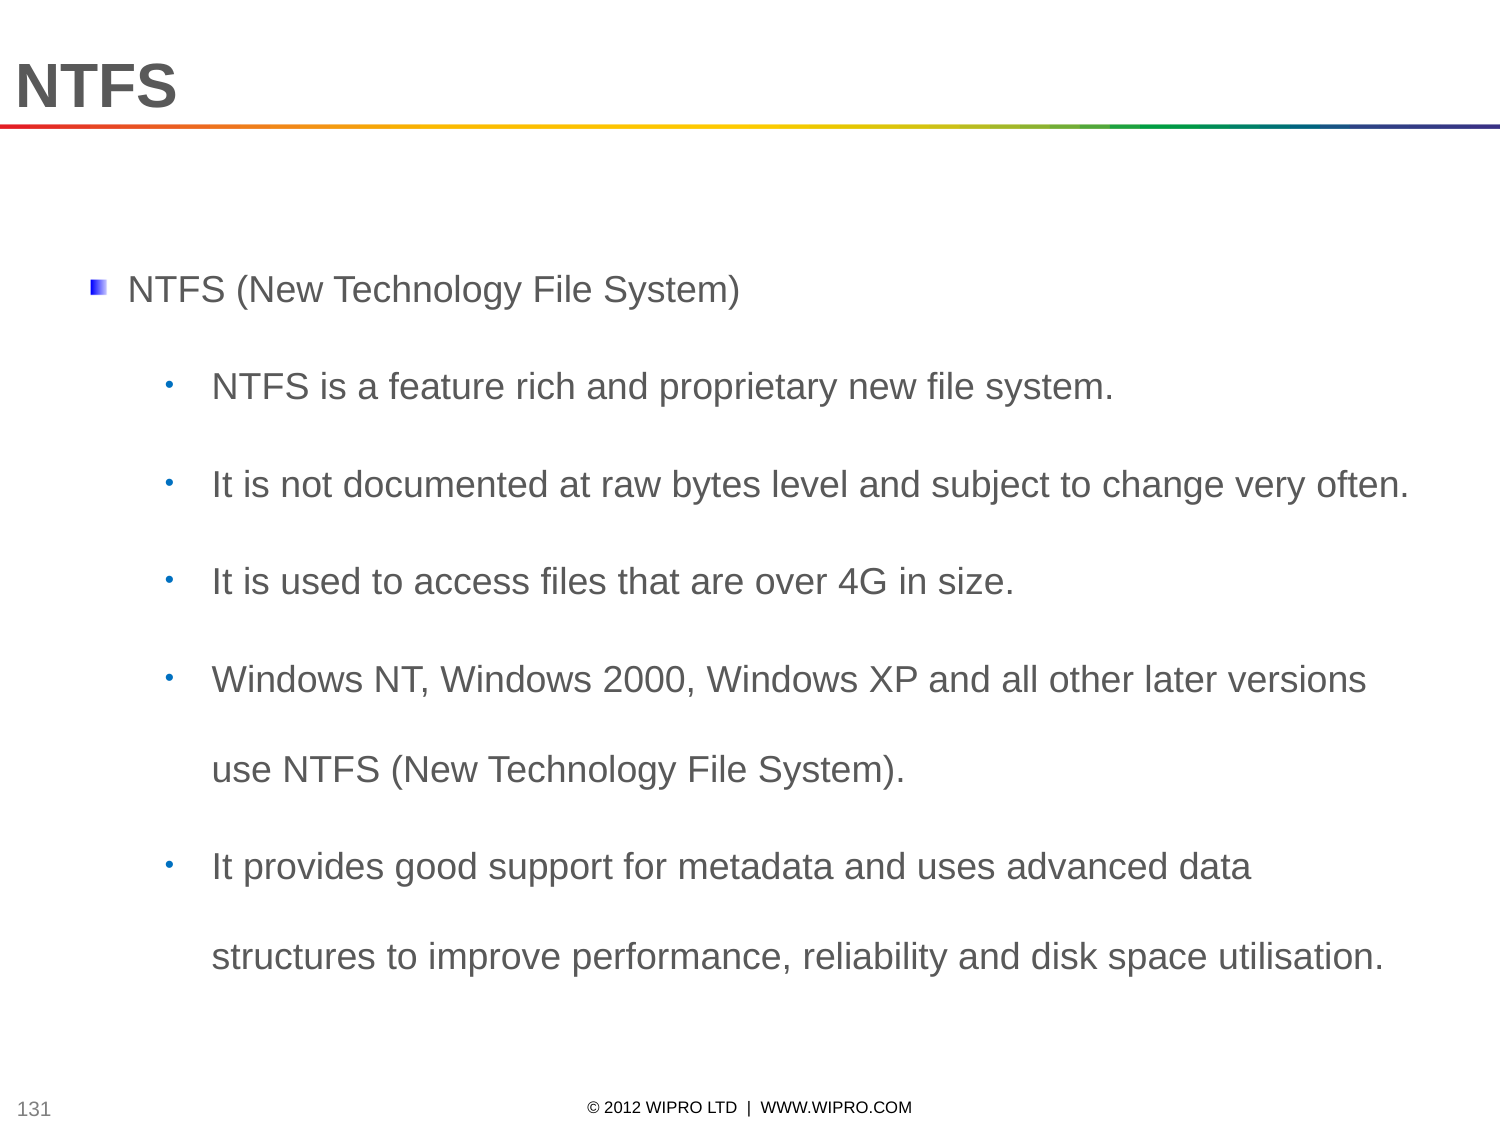

NTFS
NTFS (New Technology File System)
NTFS is a feature rich and proprietary new file system.
It is not documented at raw bytes level and subject to change very often.
It is used to access files that are over 4G in size.
Windows NT, Windows 2000, Windows XP and all other later versions use NTFS (New Technology File System).
It provides good support for metadata and uses advanced data structures to improve performance, reliability and disk space utilisation.